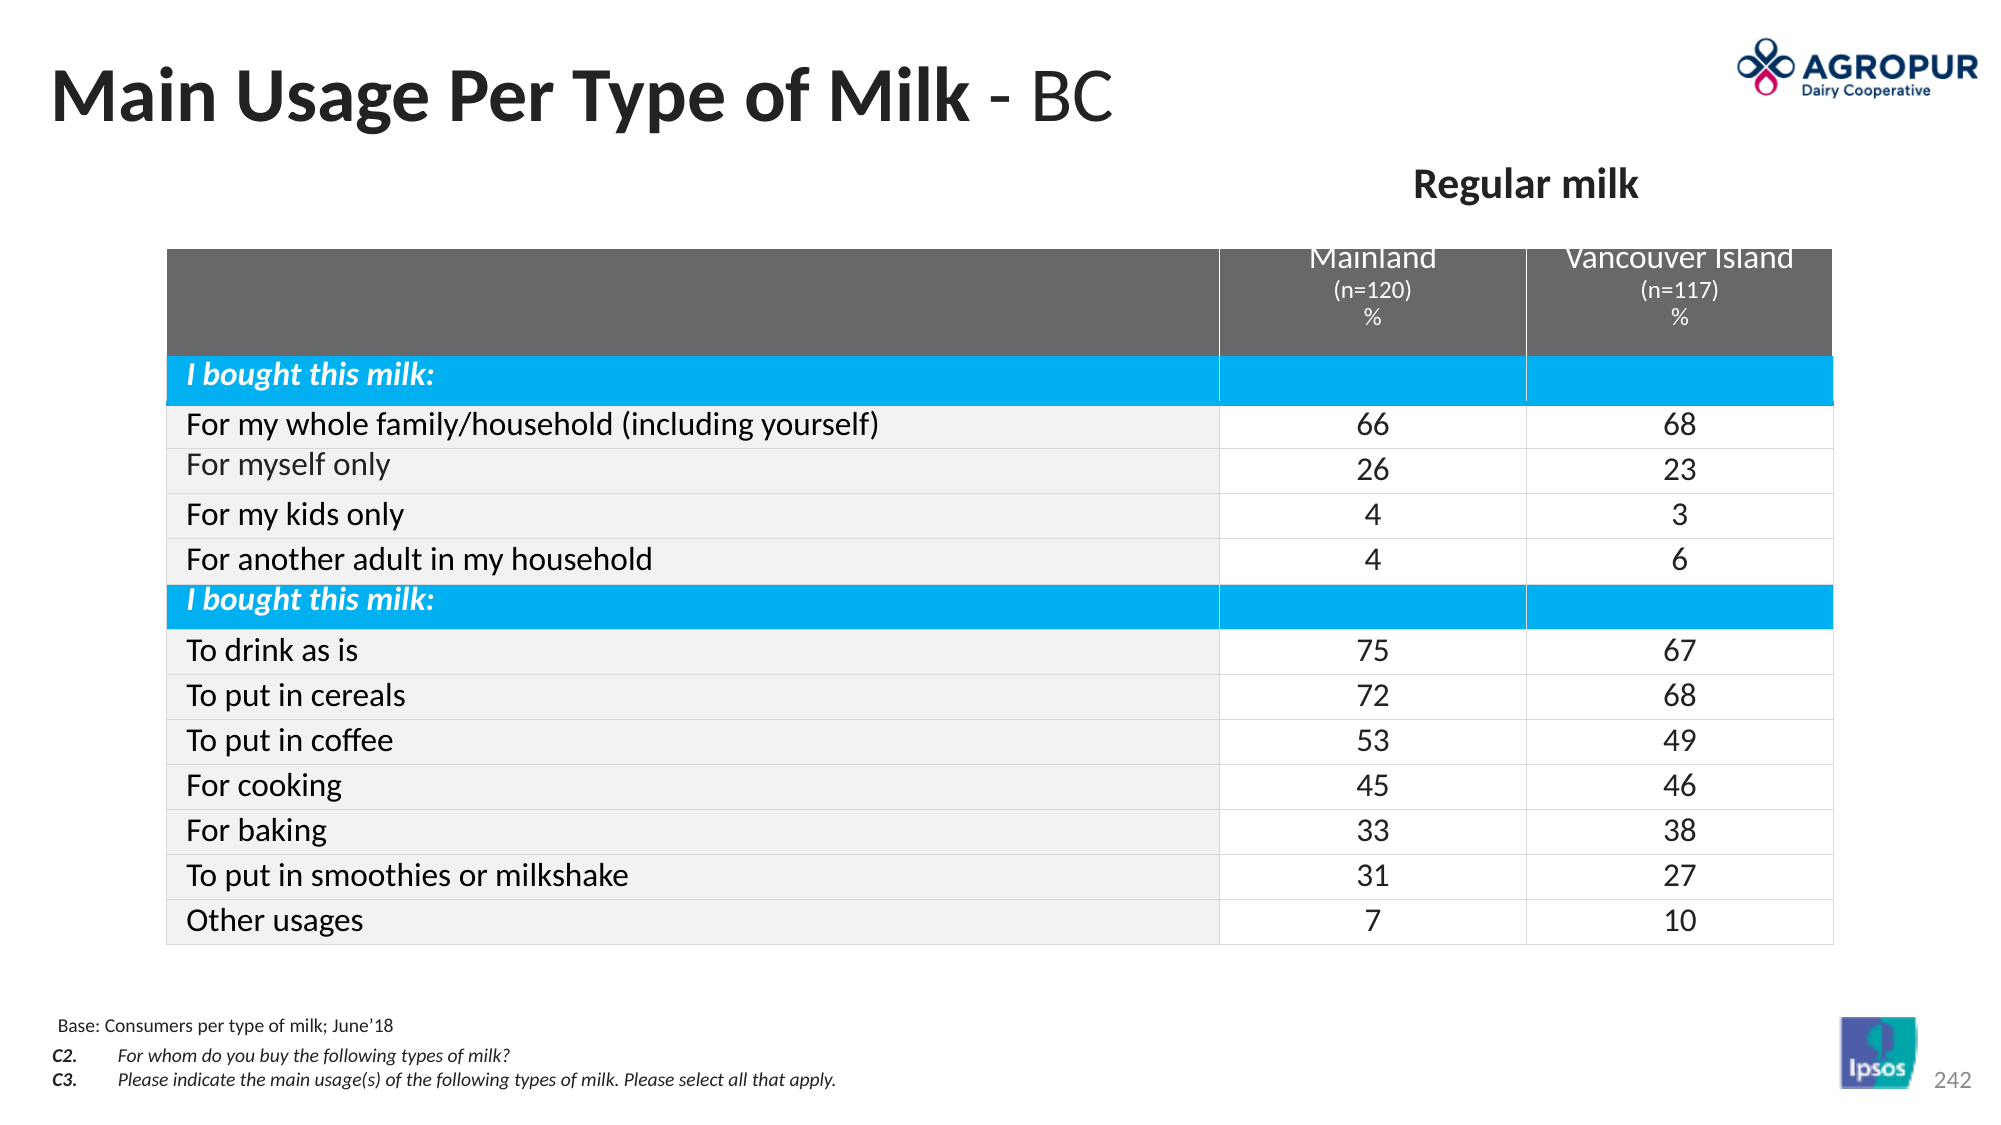

Main Usage Per Type of Milk - BC
|  | Regular milk |  |
| --- | --- | --- |
|  | Mainland (n=120) % | Vancouver Island (n=117) % |
| I bought this milk: |  |  |
| For my whole family/household (including yourself) | 66 | 68 |
| For myself only | 26 | 23 |
| For my kids only | 4 | 3 |
| For another adult in my household | 4 | 6 |
| I bought this milk: |  |  |
| To drink as is | 75 | 67 |
| To put in cereals | 72 | 68 |
| To put in coffee | 53 | 49 |
| For cooking | 45 | 46 |
| For baking | 33 | 38 |
| To put in smoothies or milkshake | 31 | 27 |
| Other usages | 7 | 10 |
Base: Consumers per type of milk; June’18
C2.	For whom do you buy the following types of milk?
C3.	Please indicate the main usage(s) of the following types of milk. Please select all that apply.